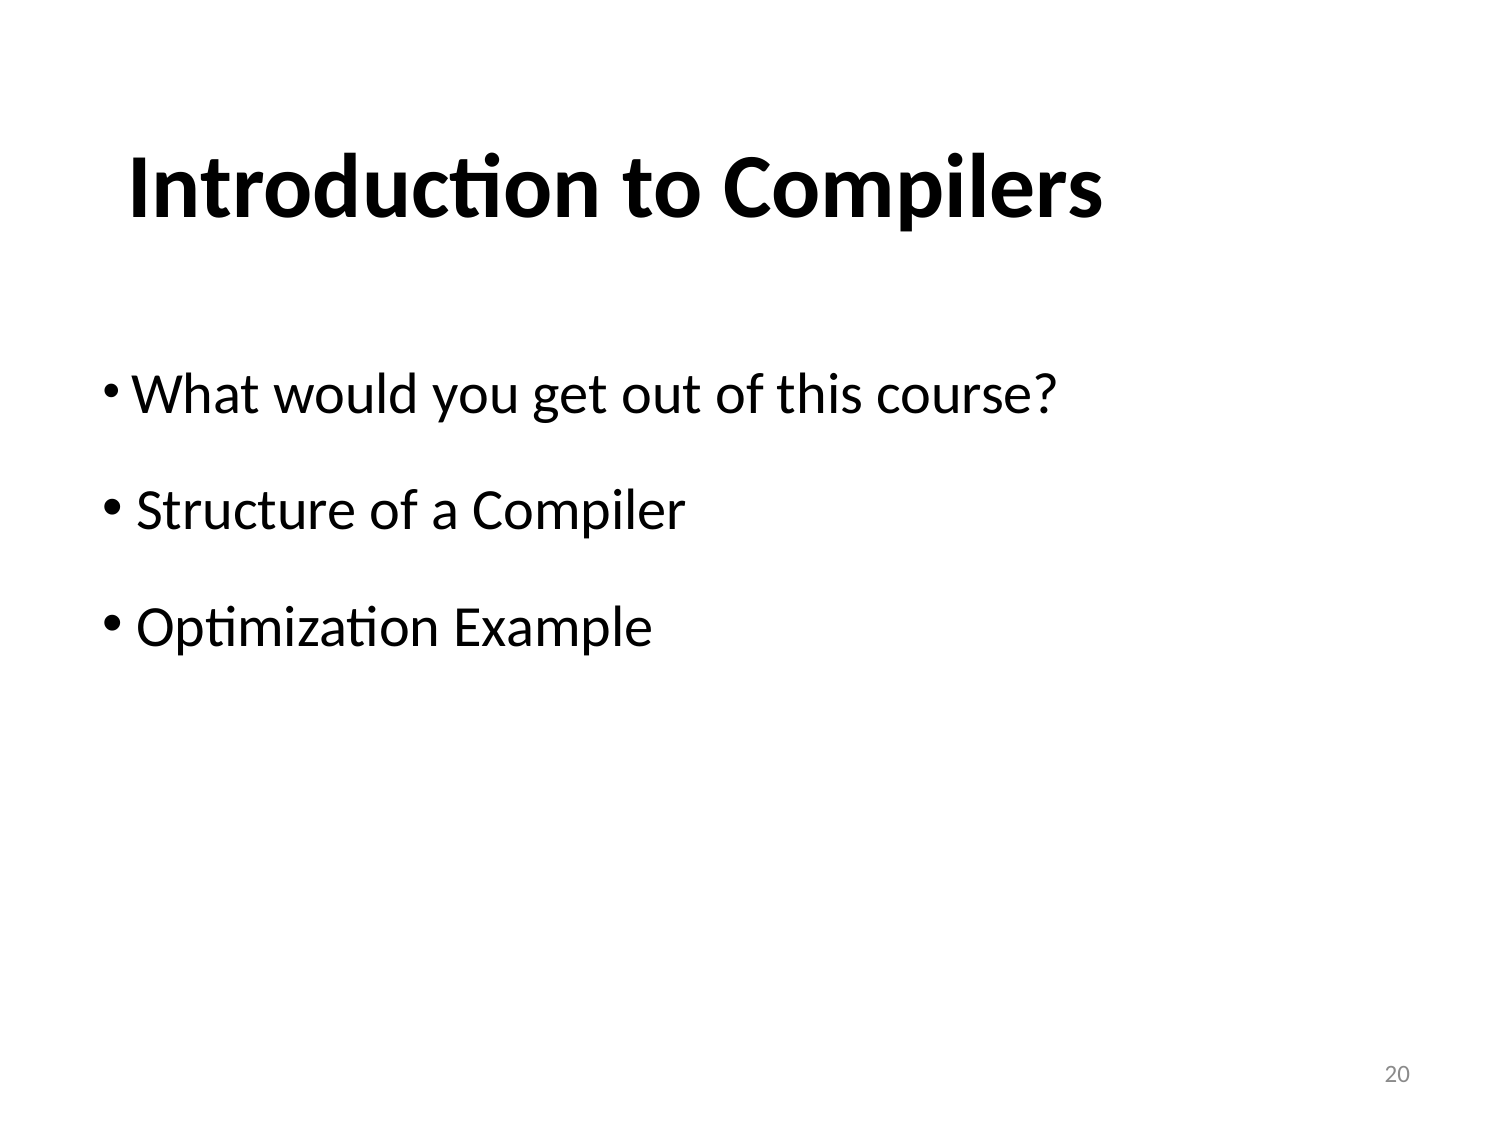

# Introduction to Compilers
 What would you get out of this course?
 Structure of a Compiler
 Optimization Example
20